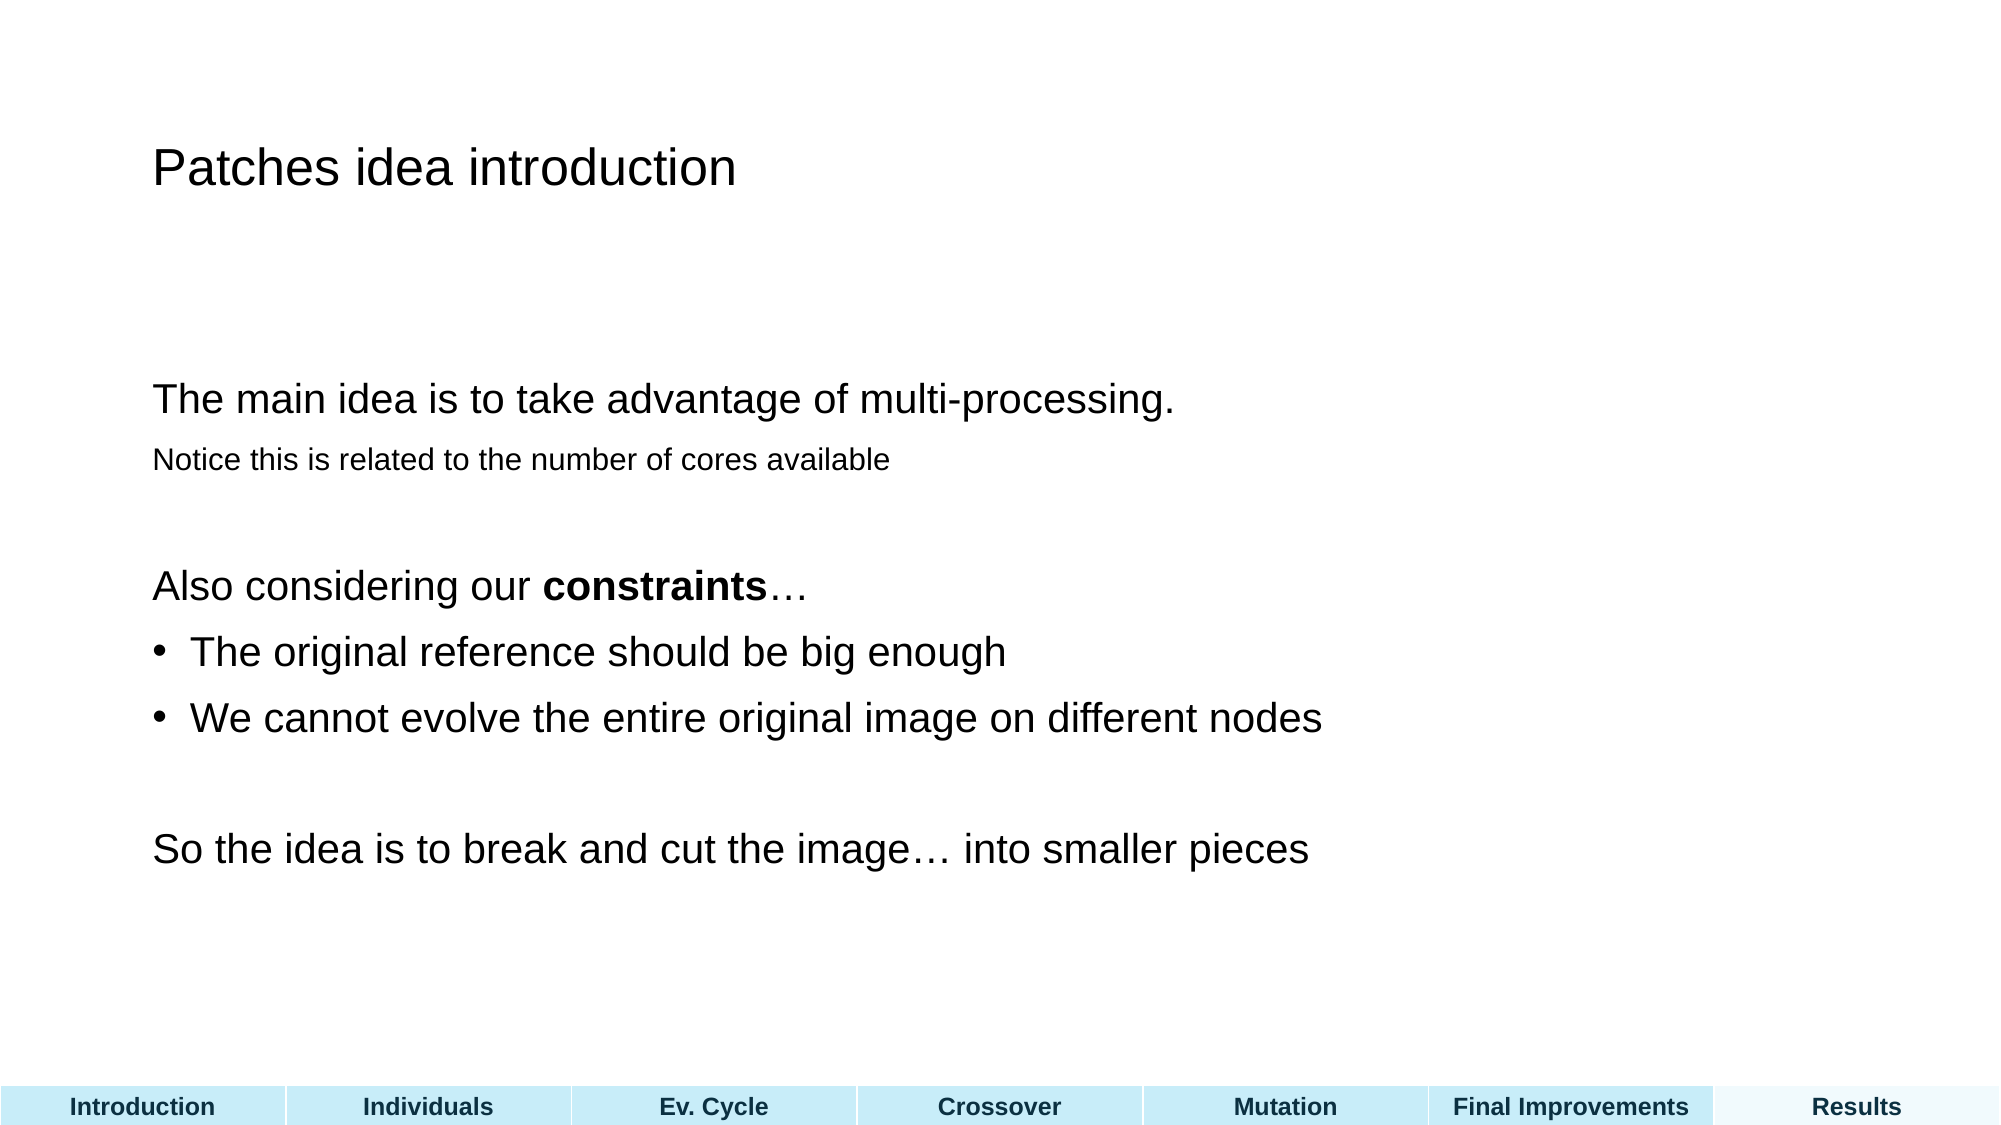

Patches idea introduction

The main idea is to take advantage of multi-processing.
Notice this is related to the number of cores available

Also considering our constraints…
The original reference should be big enough
We cannot evolve the entire original image on different nodes

So the idea is to break and cut the image… into smaller pieces

| Introduction | Individuals | Ev. Cycle | Crossover | Mutation | Final Improvements | Results |
| --- | --- | --- | --- | --- | --- | --- |